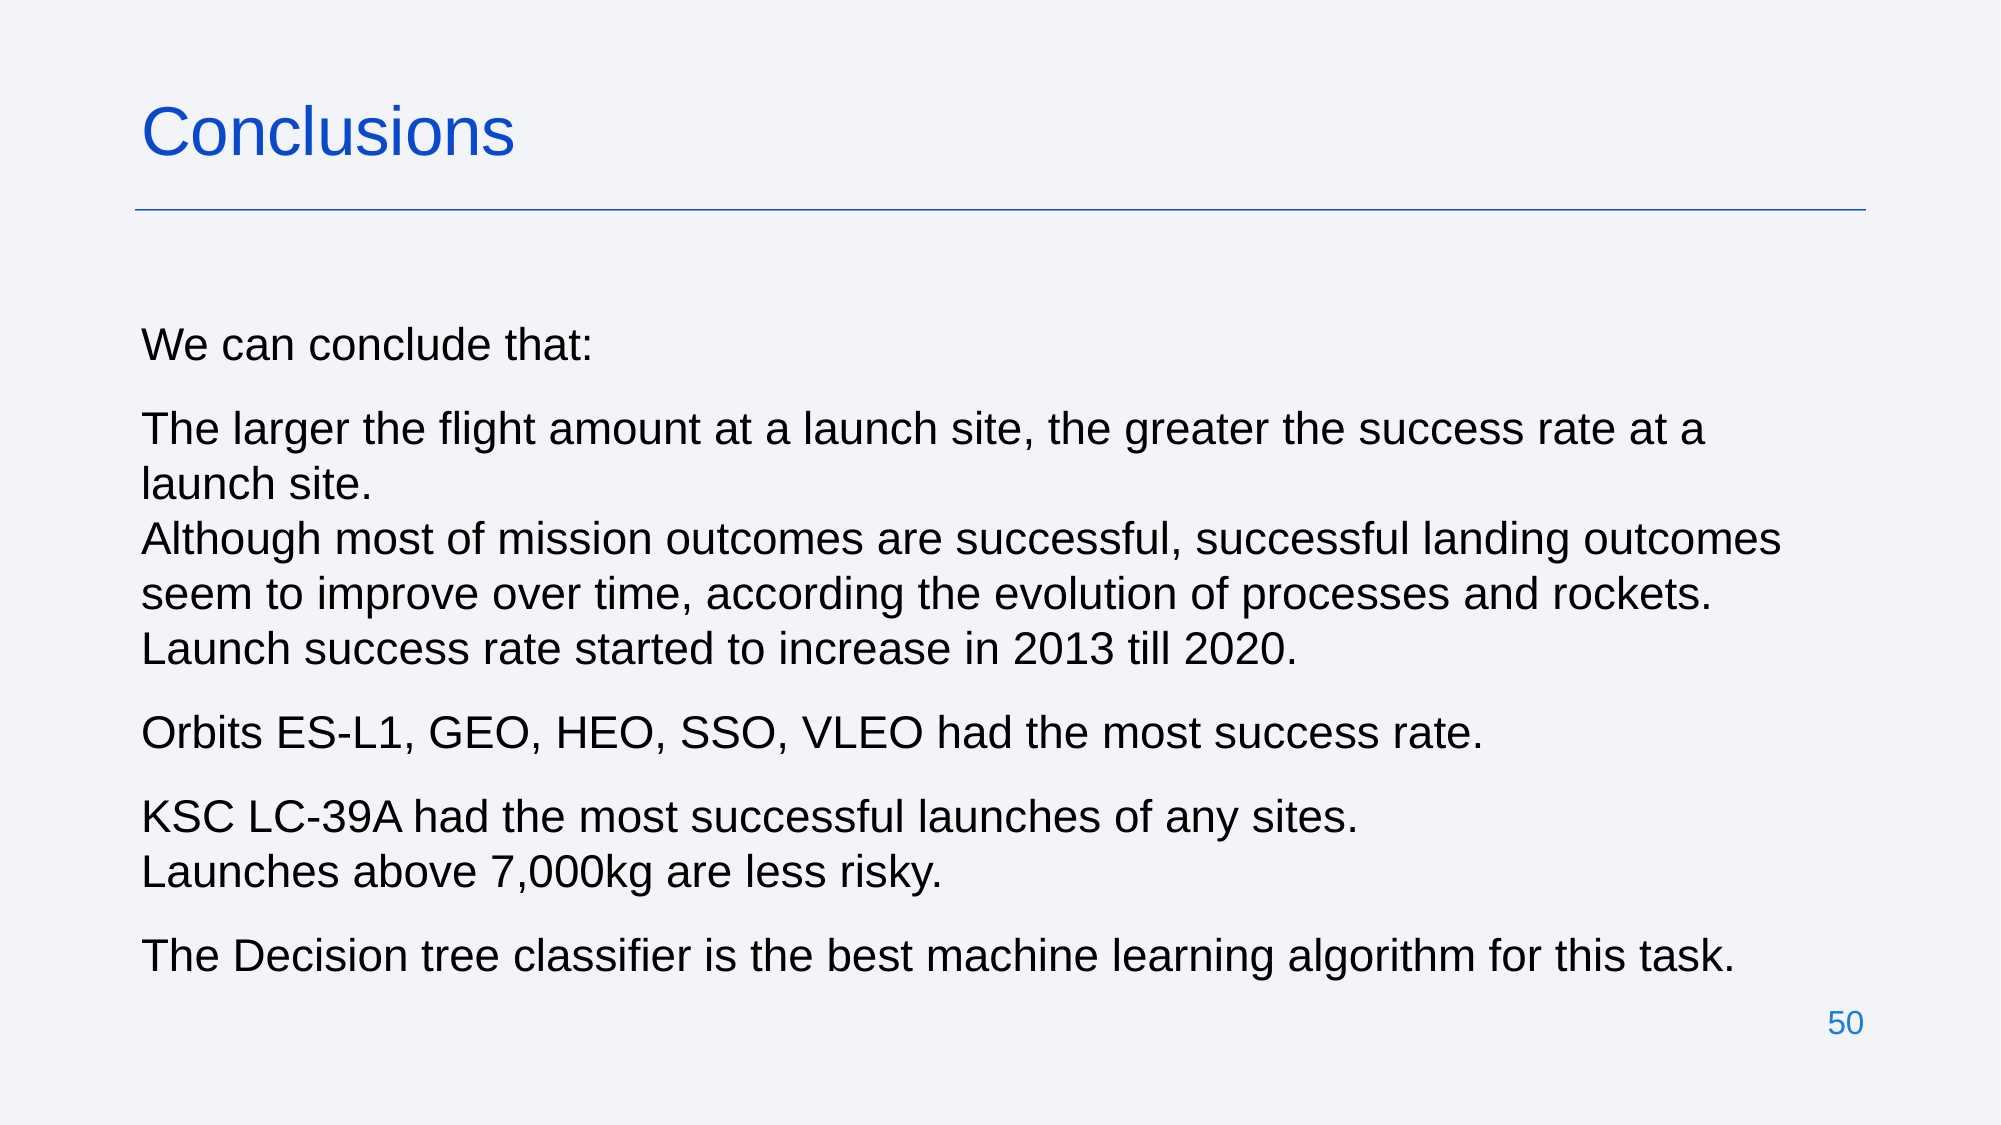

Conclusions
We can conclude that:
The larger the flight amount at a launch site, the greater the success rate at a launch site.
Although most of mission outcomes are successful, successful landing outcomes seem to improve over time, according the evolution of processes and rockets. Launch success rate started to increase in 2013 till 2020.
Orbits ES-L1, GEO, HEO, SSO, VLEO had the most success rate.
KSC LC-39A had the most successful launches of any sites.
Launches above 7,000kg are less risky.
The Decision tree classifier is the best machine learning algorithm for this task.
50